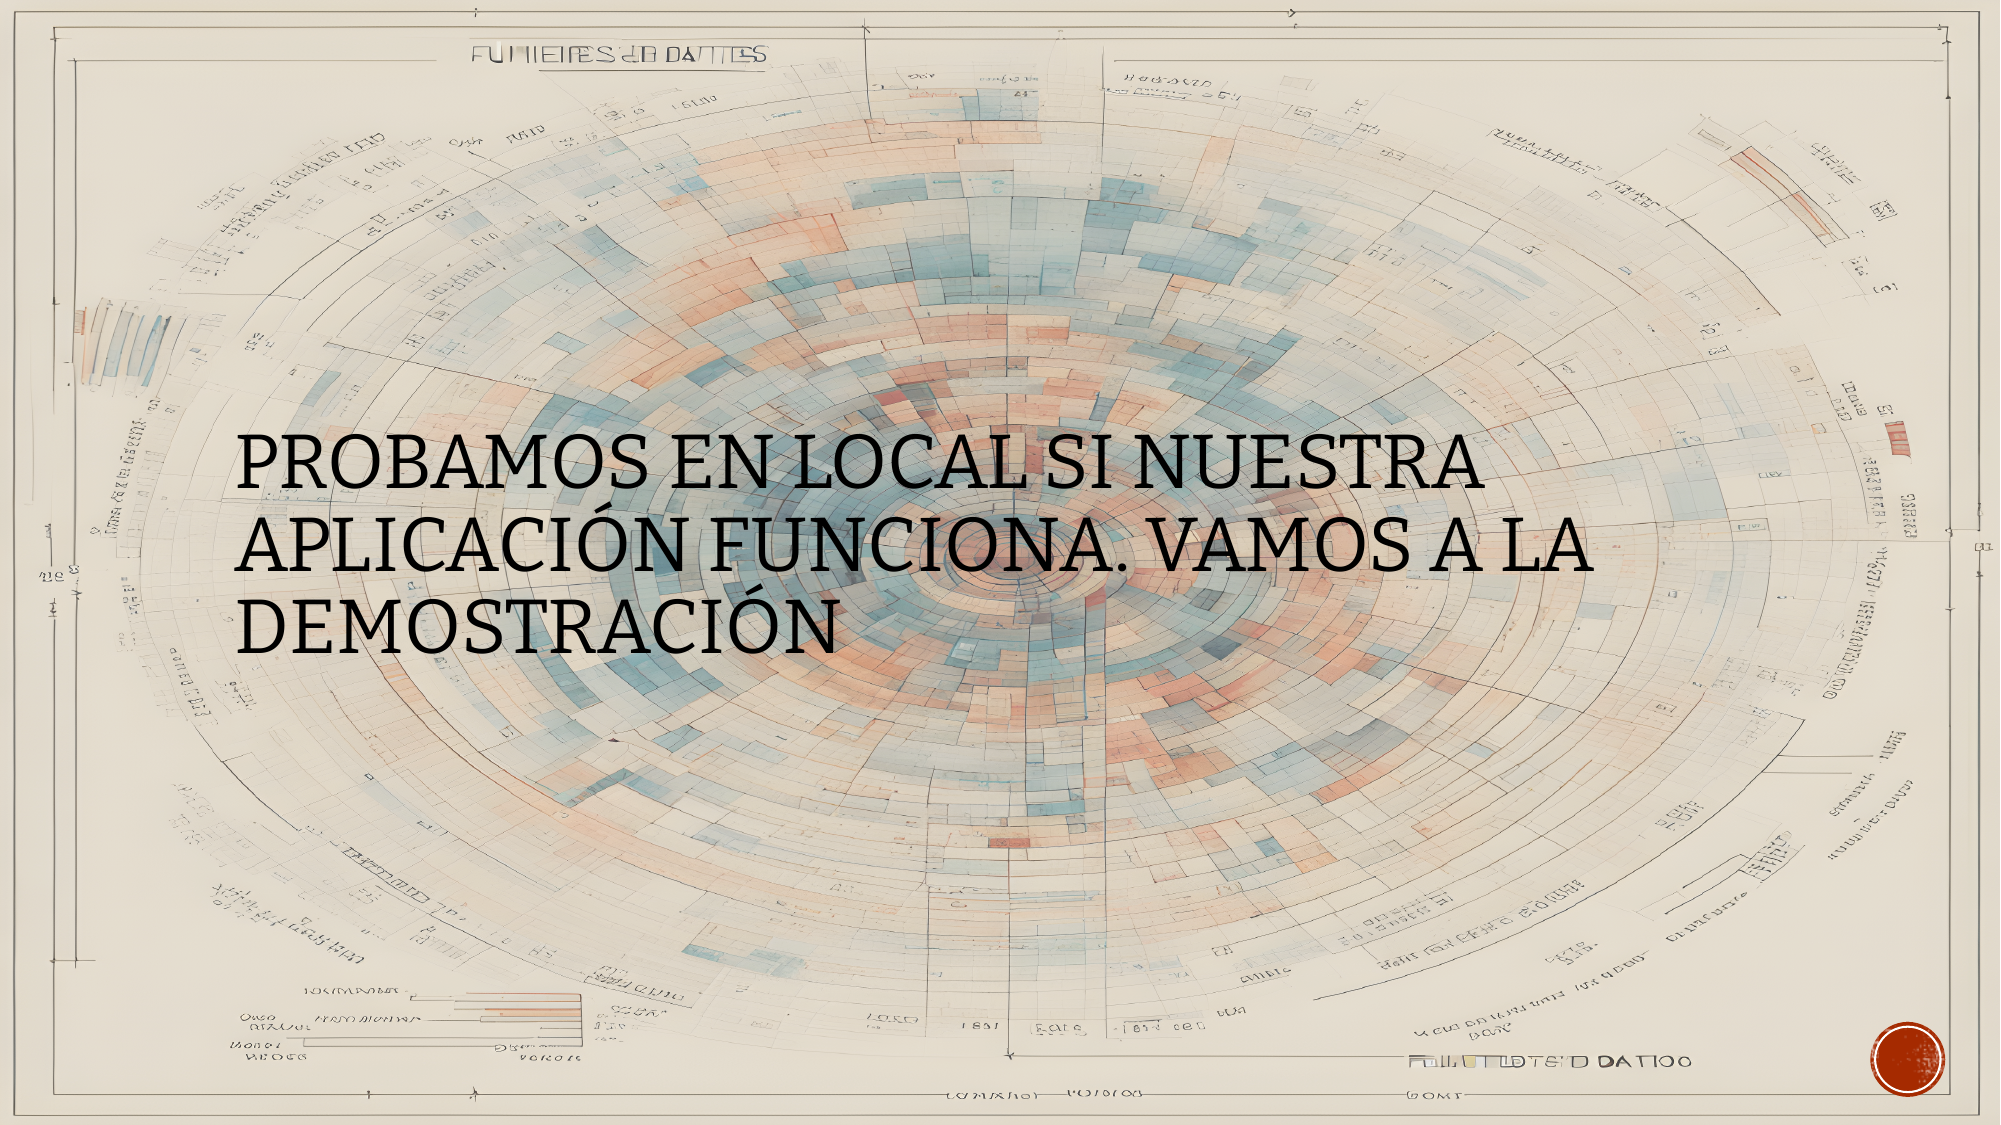

# Probamos en local si nuestra aplicación funciona. Vamos a la demostración